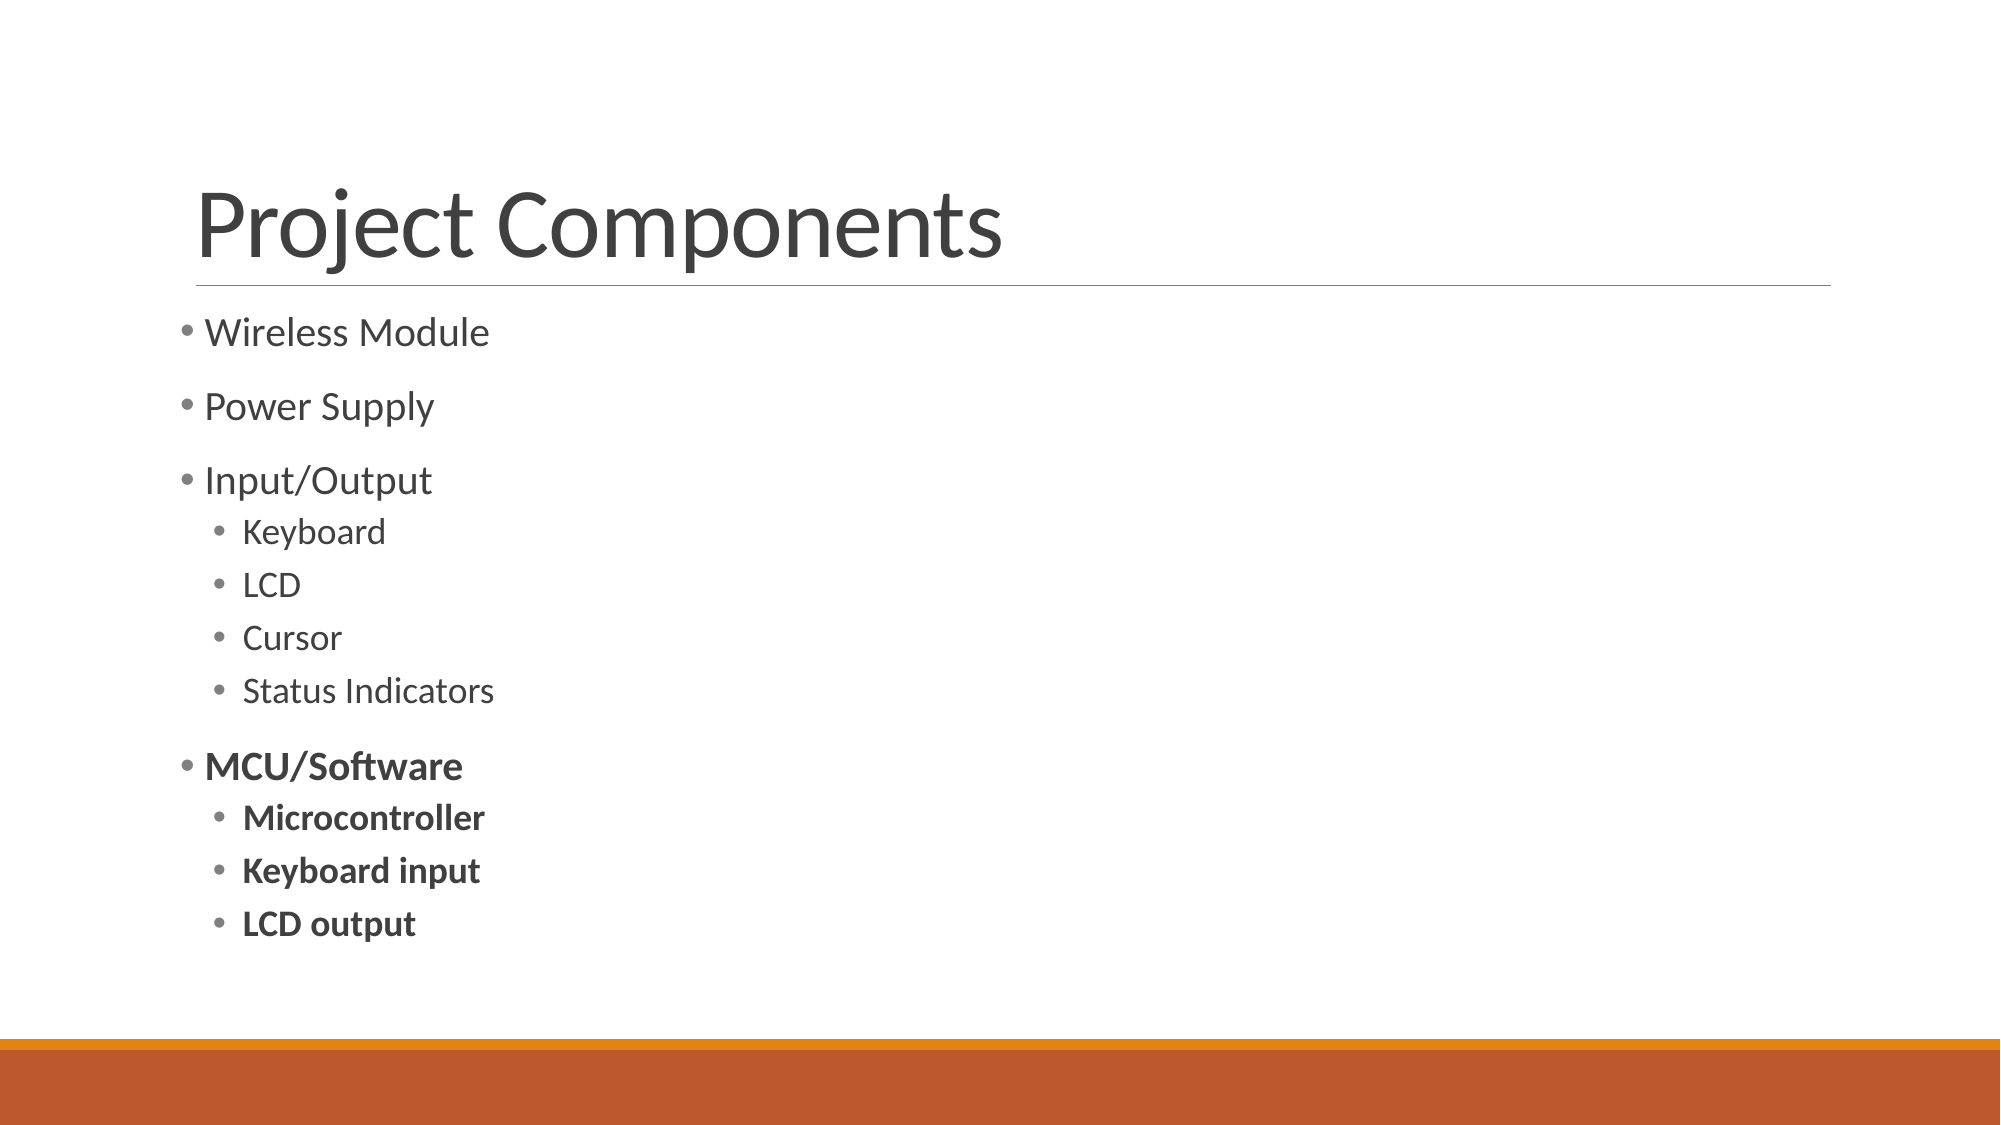

# Project Components
 Wireless Module
 Power Supply
 Input/Output
Keyboard
LCD
Cursor
Status Indicators
 MCU/Software
Microcontroller
Keyboard input
LCD output